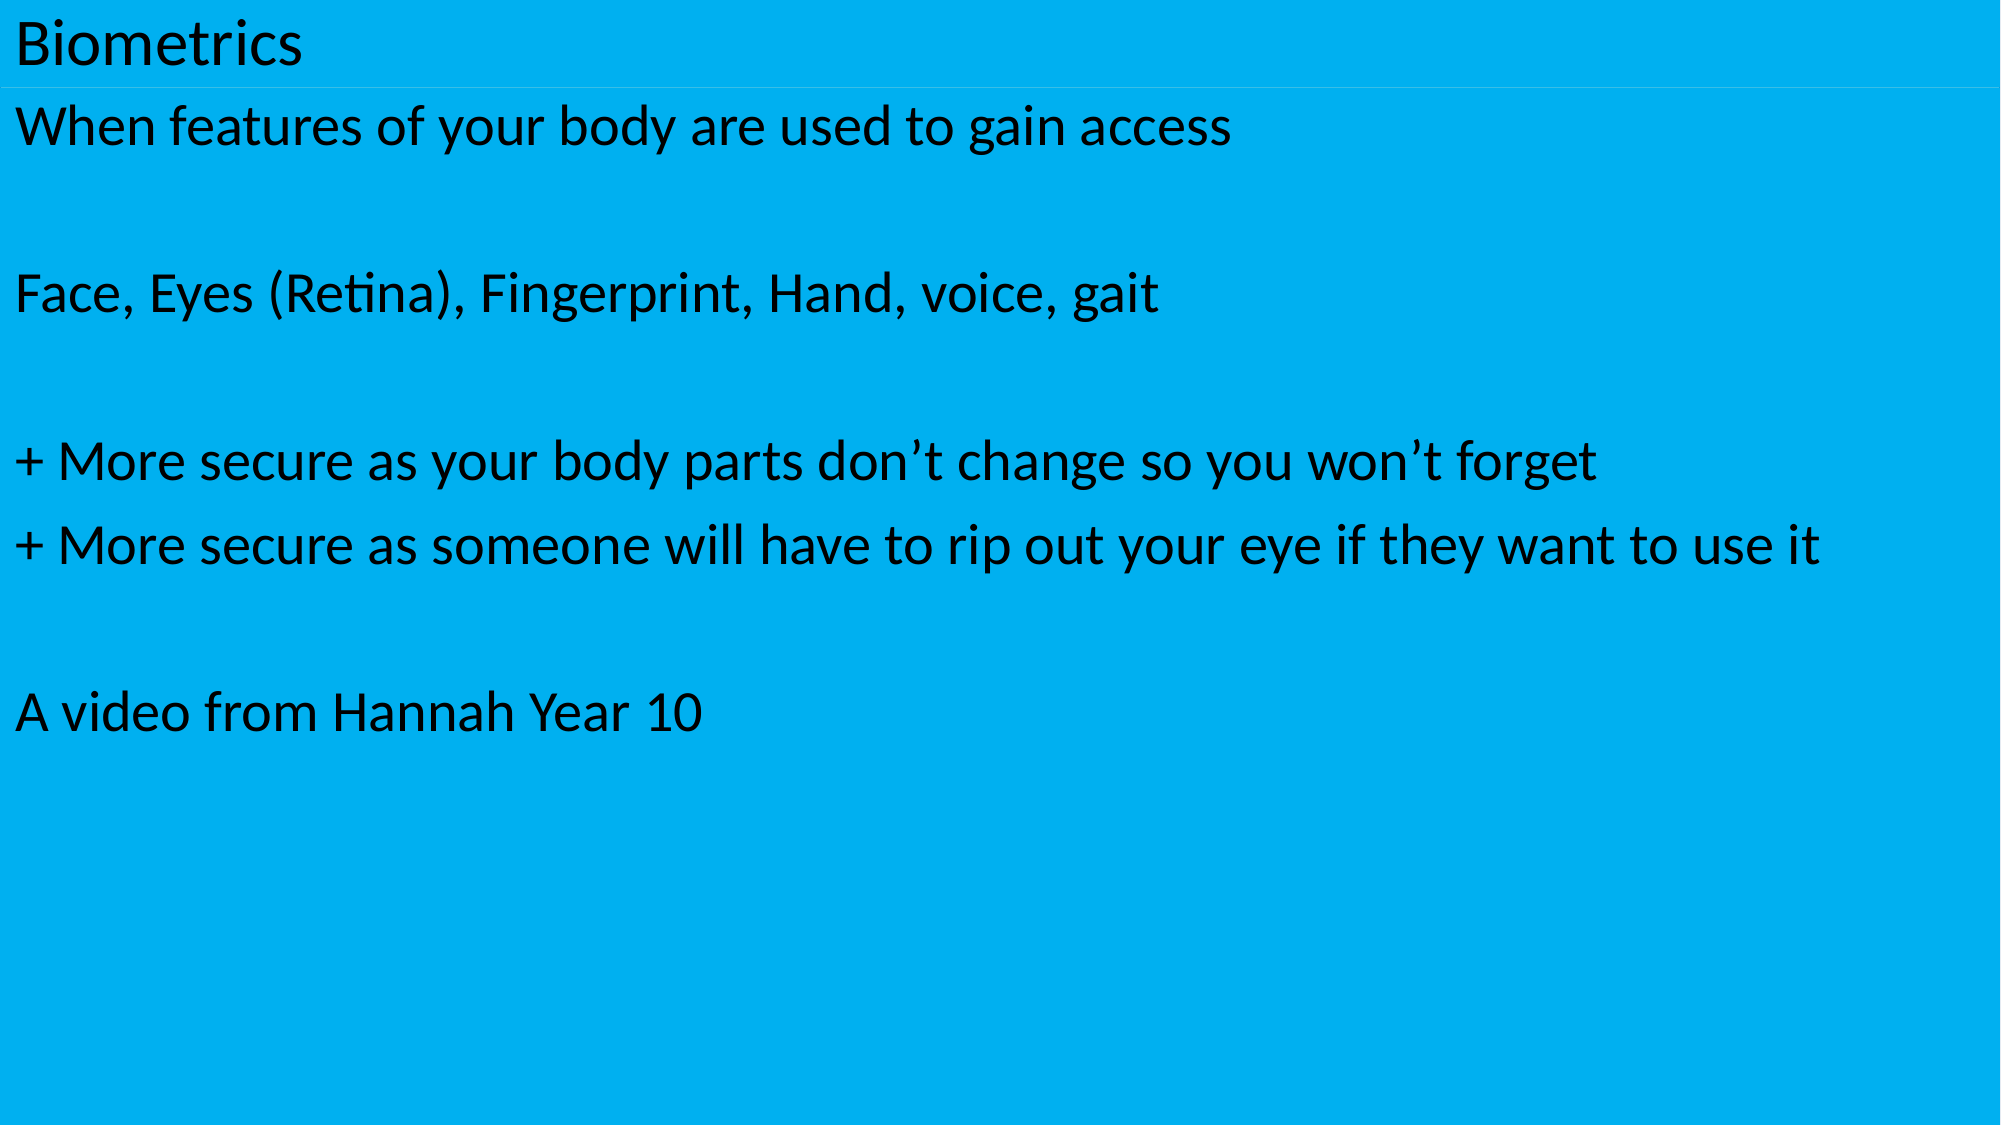

# Biometrics
When features of your body are used to gain access

Face, Eyes (Retina), Fingerprint, Hand, voice, gait

+ More secure as your body parts don’t change so you won’t forget
+ More secure as someone will have to rip out your eye if they want to use it

A video from Hannah Year 10